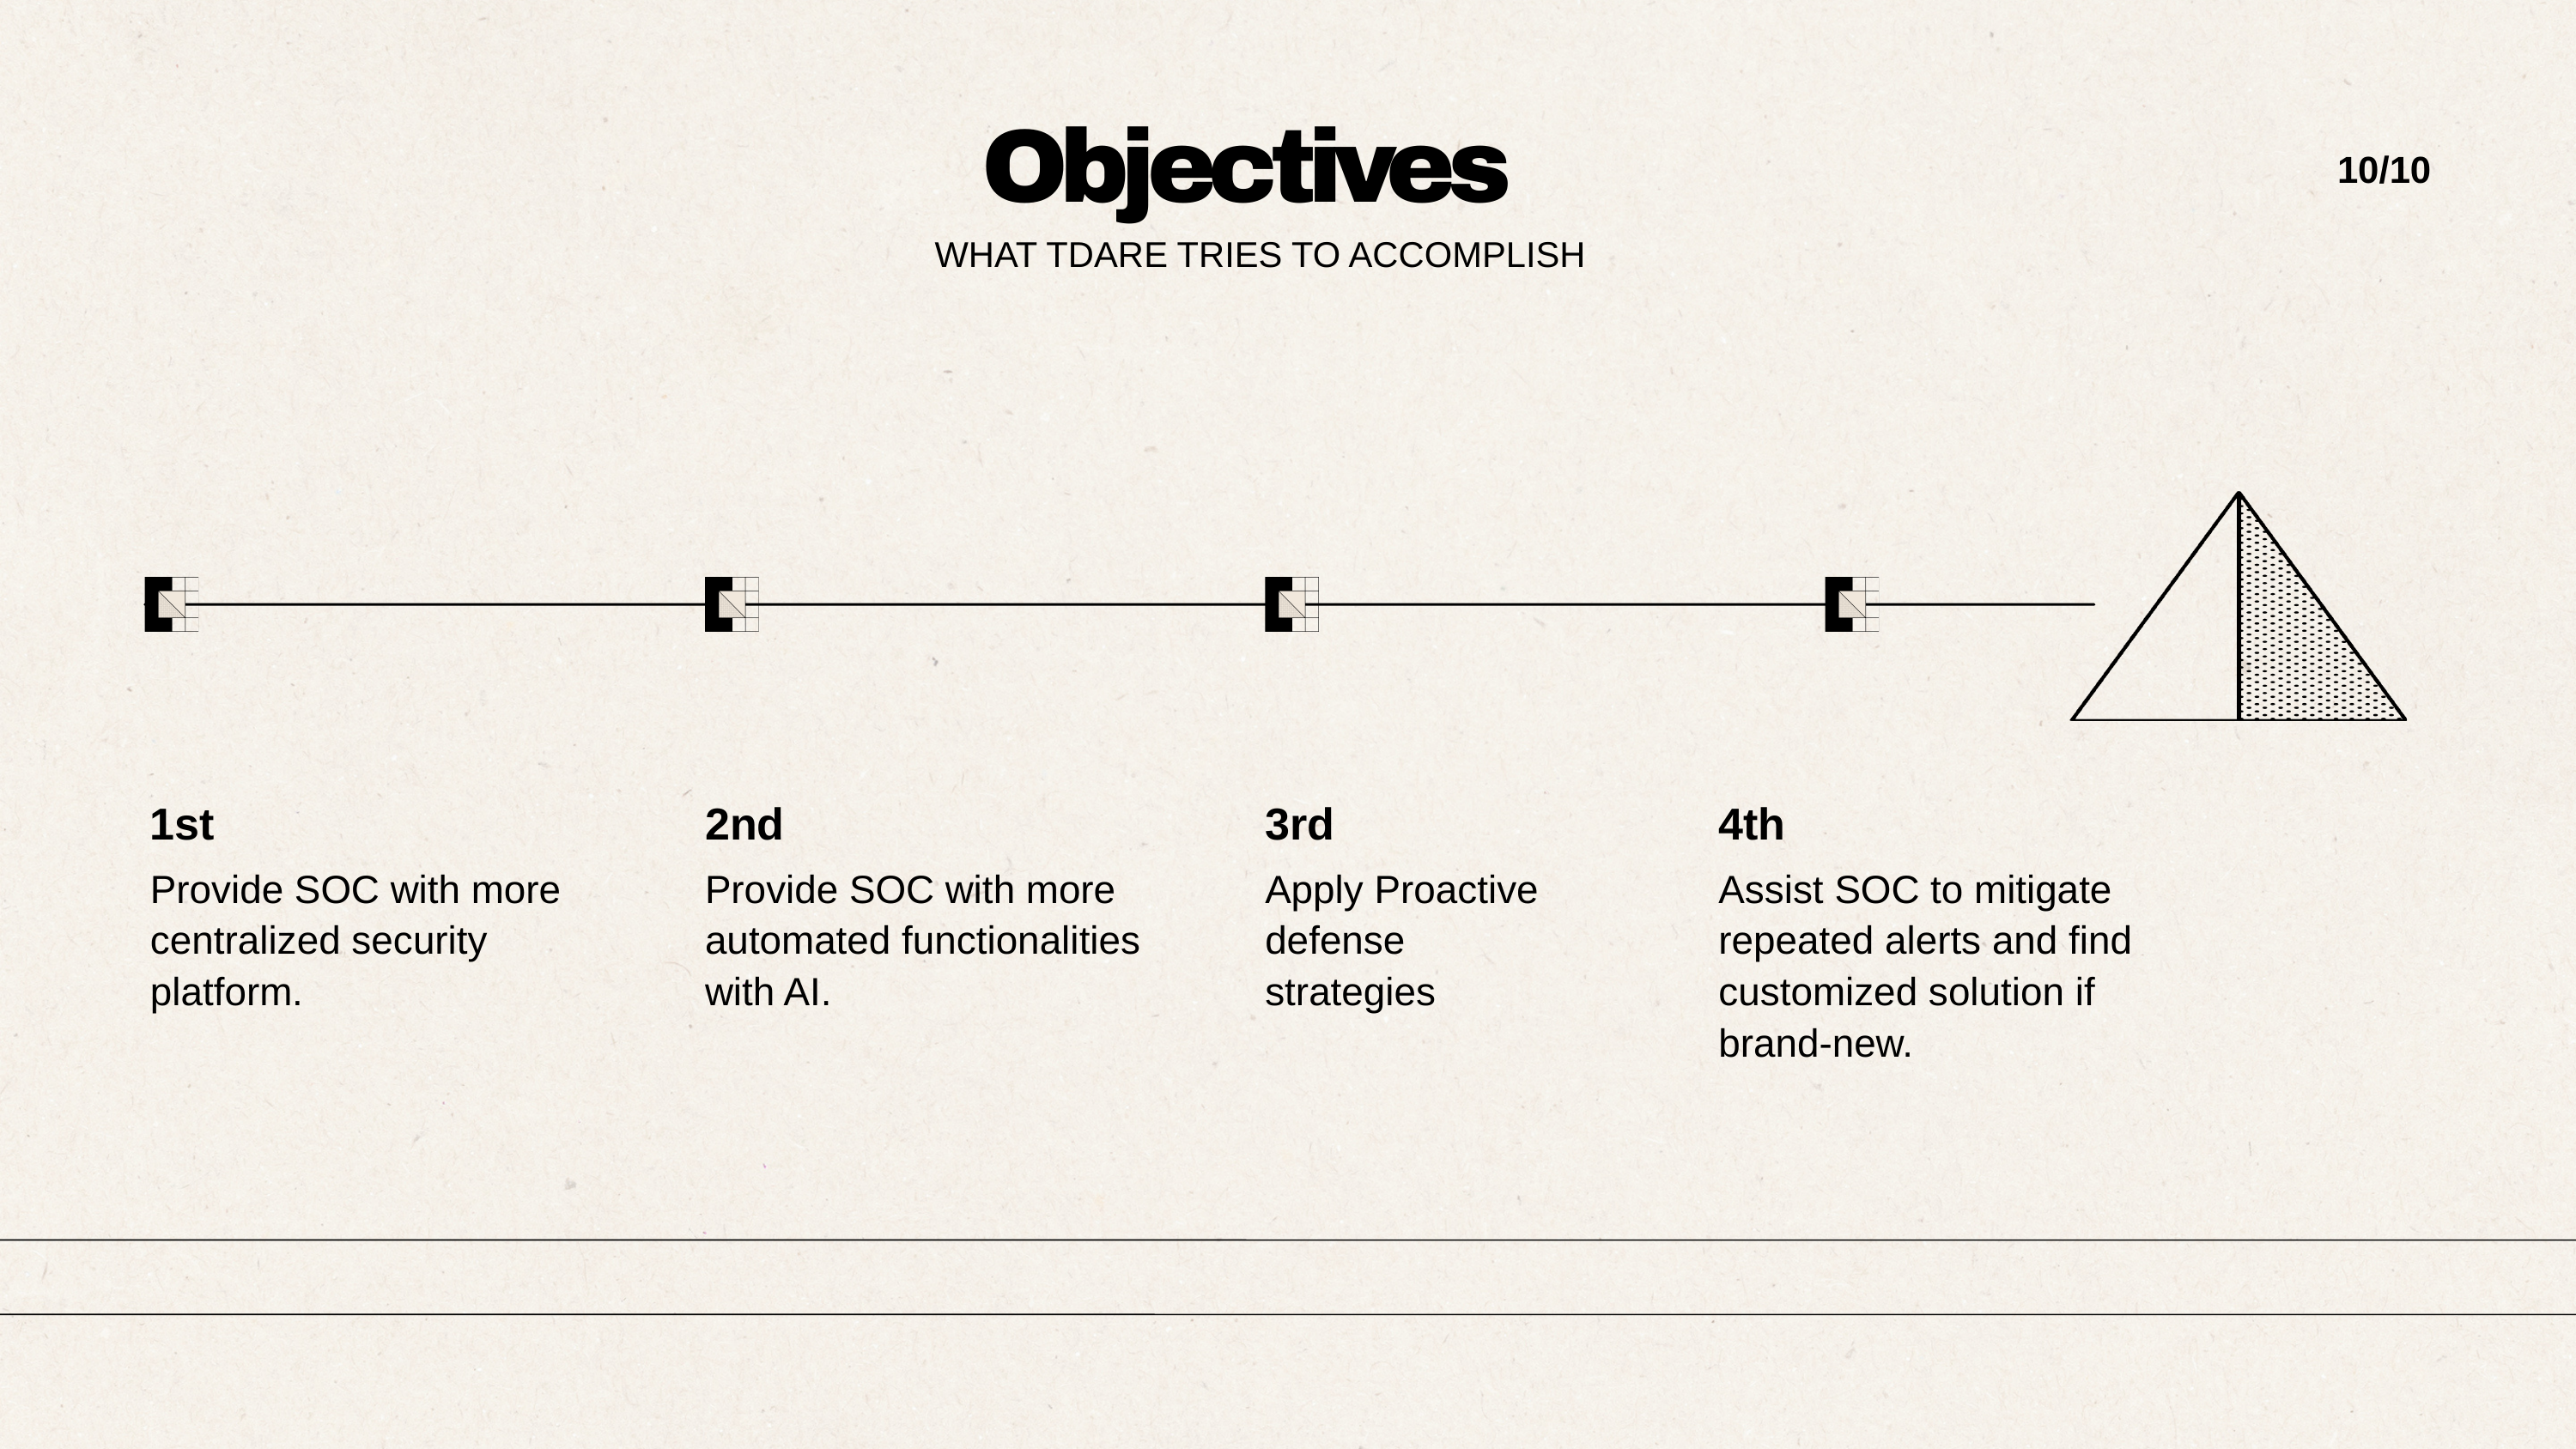

Objectives
10/10
WHAT TDARE TRIES TO ACCOMPLISH

1st
Provide SOC with more centralized security platform.
2nd
Provide SOC with more automated functionalities with AI.
3rd
Apply Proactive defense strategies
4th
Assist SOC to mitigate repeated alerts and find customized solution if brand-new.